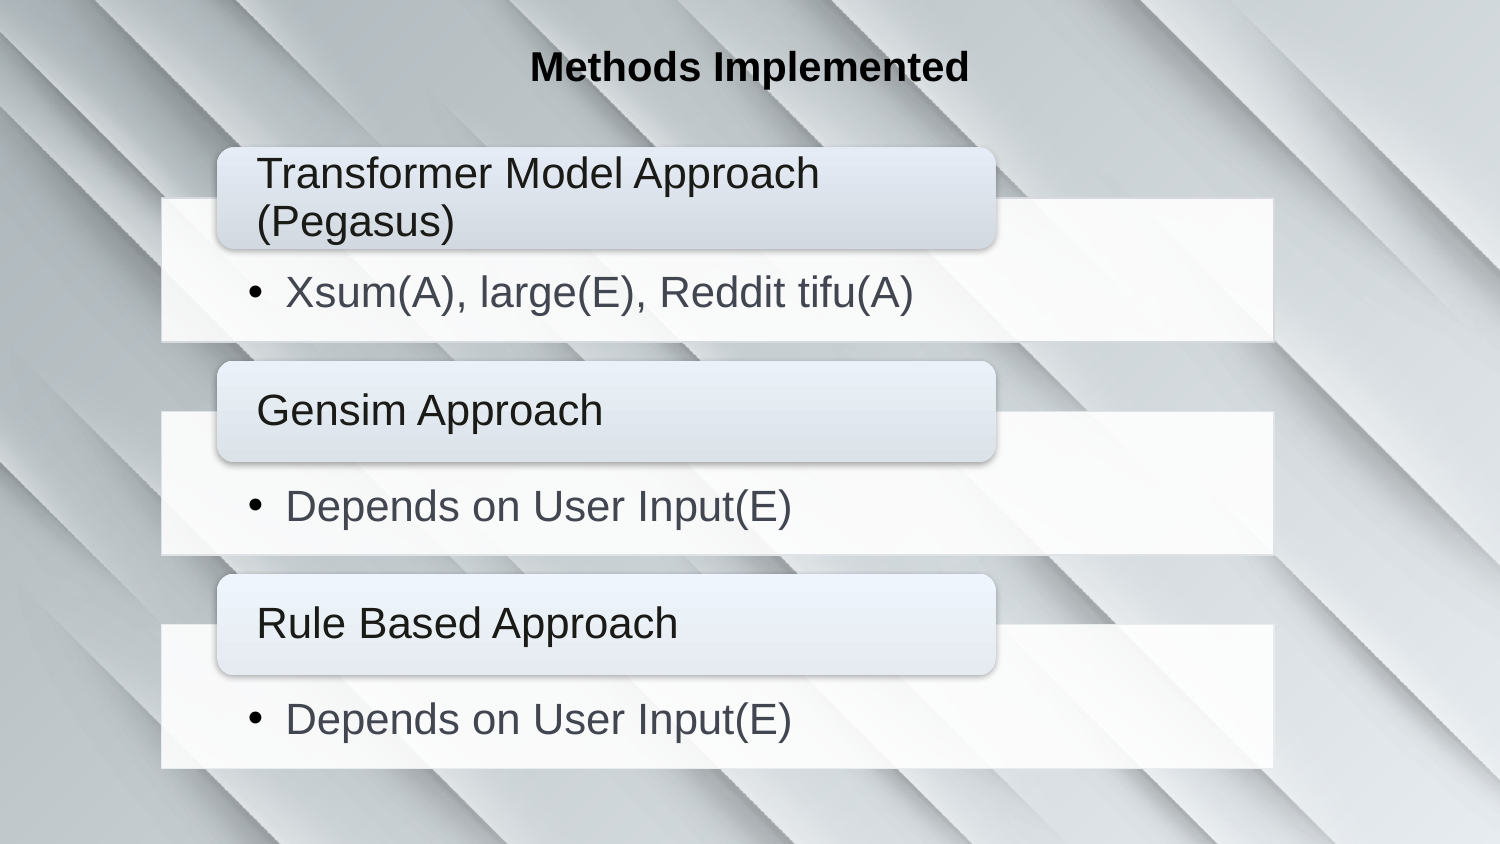

Methods Implemented
Xsum(A), large(E), Reddit tifu(A)
Transformer Model Approach (Pegasus)
Depends on User Input(E)
Gensim Approach
Depends on User Input(E)
Rule Based Approach